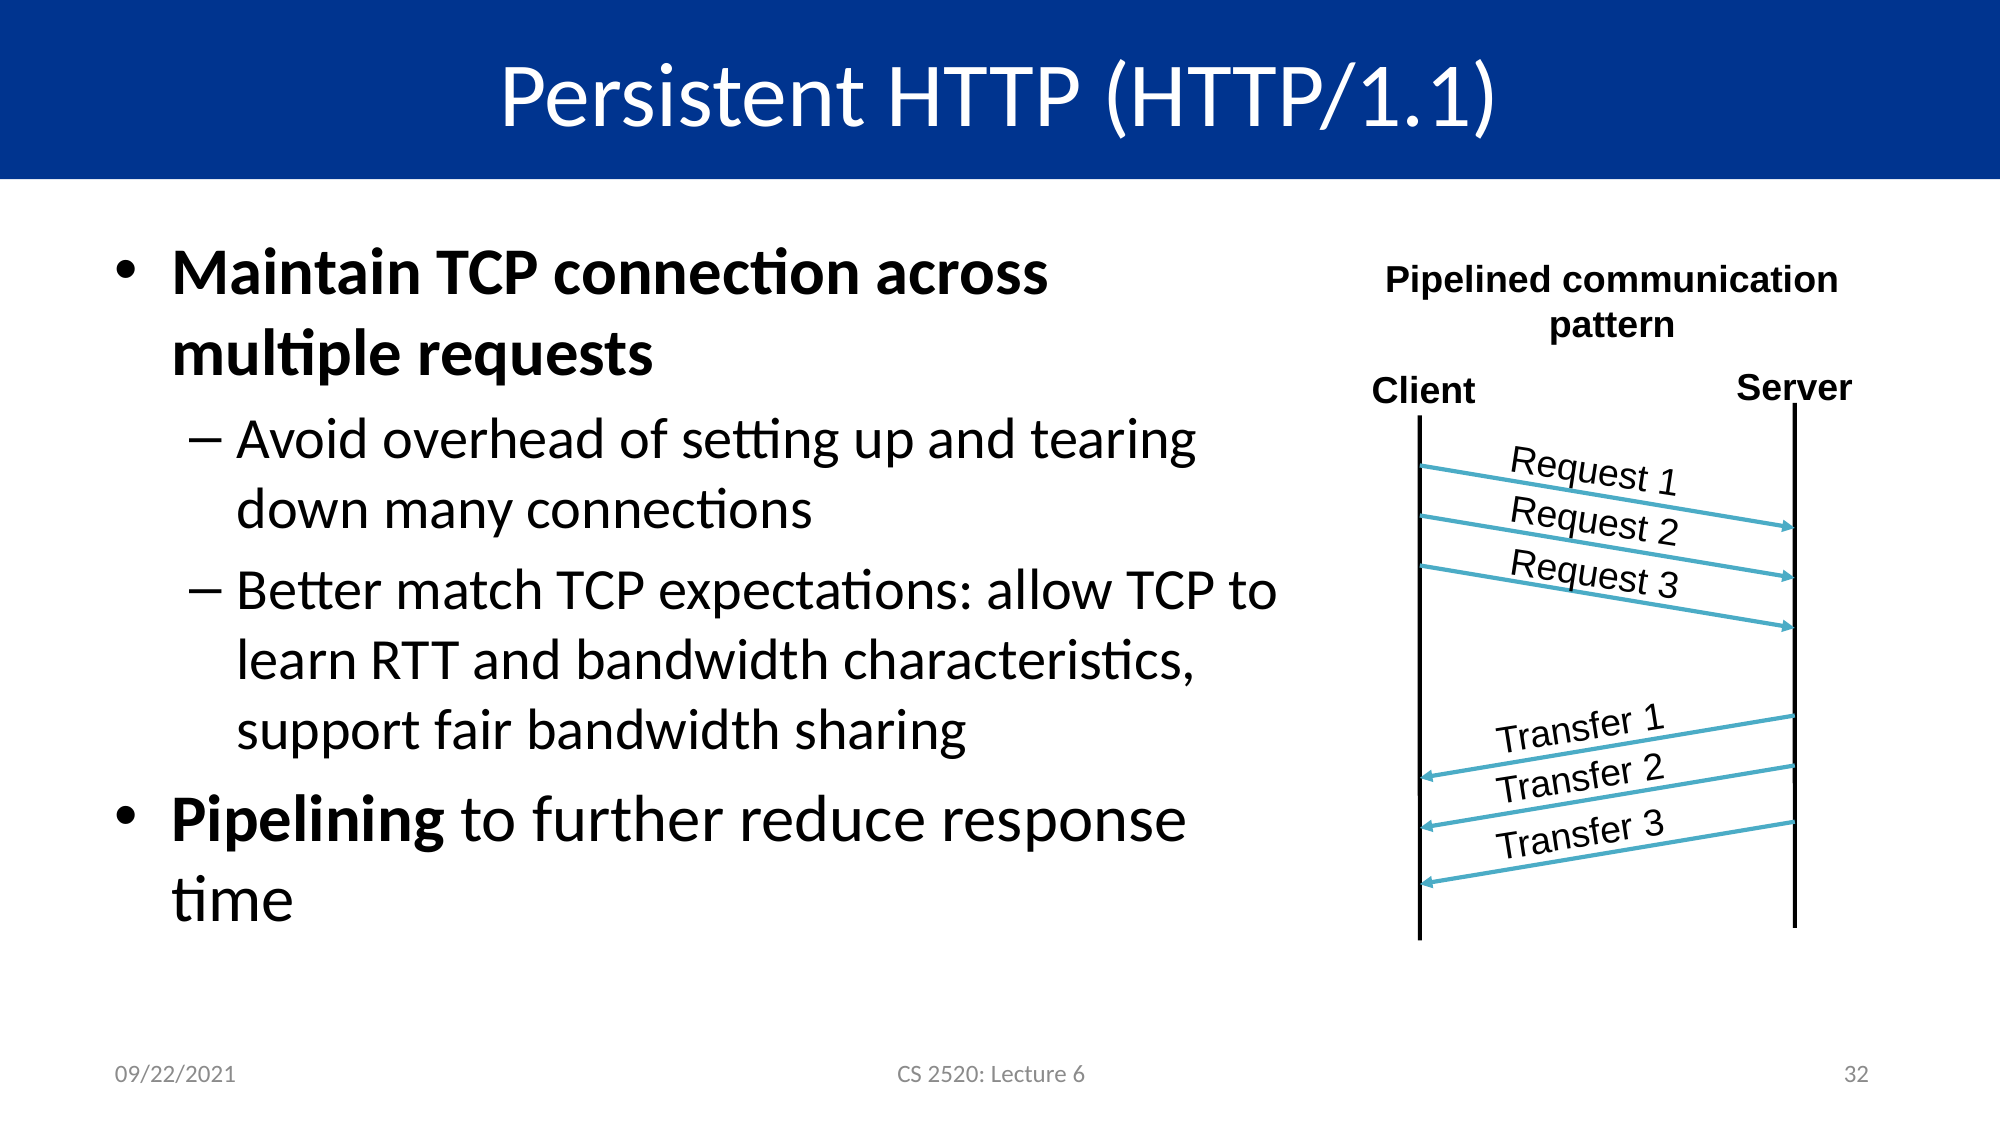

# Persistent HTTP (HTTP/1.1)
Maintain TCP connection across multiple requests
Avoid overhead of setting up and tearing down many connections
Better match TCP expectations: allow TCP to learn RTT and bandwidth characteristics, support fair bandwidth sharing
Pipelining to further reduce response time

Pipelined communication pattern
Server
Client

Request 1

Request 2

Request 3

Transfer 1

Transfer 2

Transfer 3

09/22/2021
CS 2520: Lecture 6
32